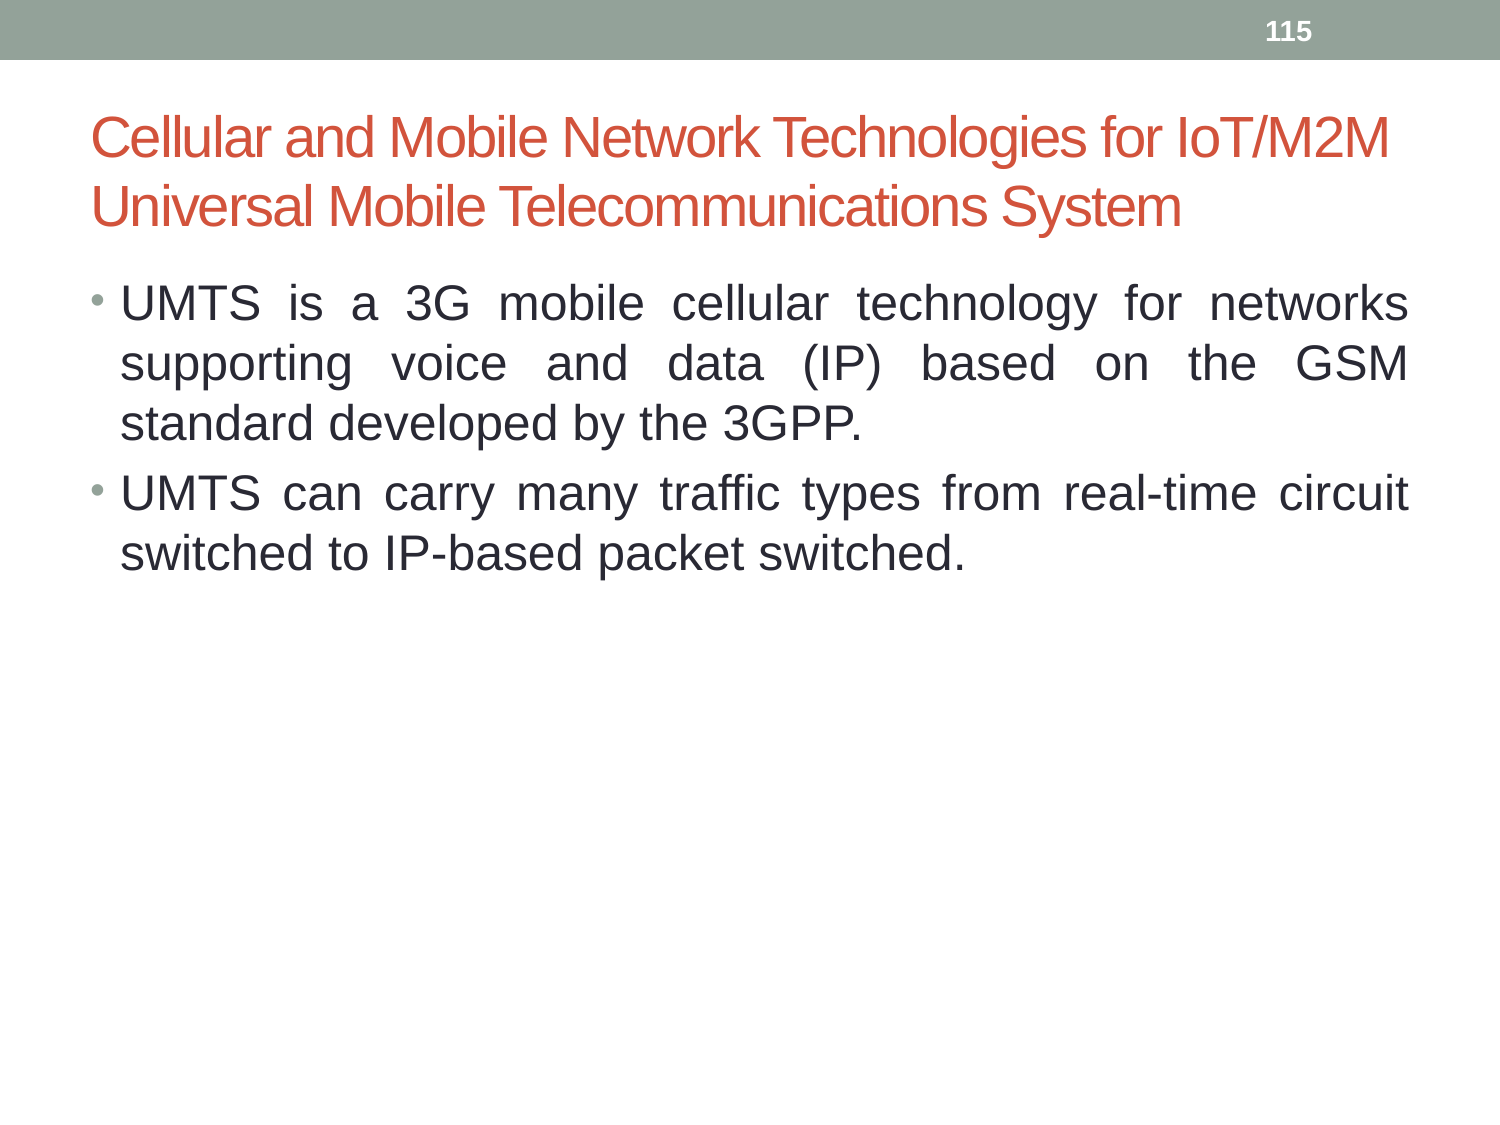

115
# Cellular and Mobile Network Technologies for IoT/M2M Universal Mobile Telecommunications System
UMTS is a 3G mobile cellular technology for networks supporting voice and data (IP) based on the GSM standard developed by the 3GPP.
UMTS can carry many traffic types from real-time circuit switched to IP-based packet switched.